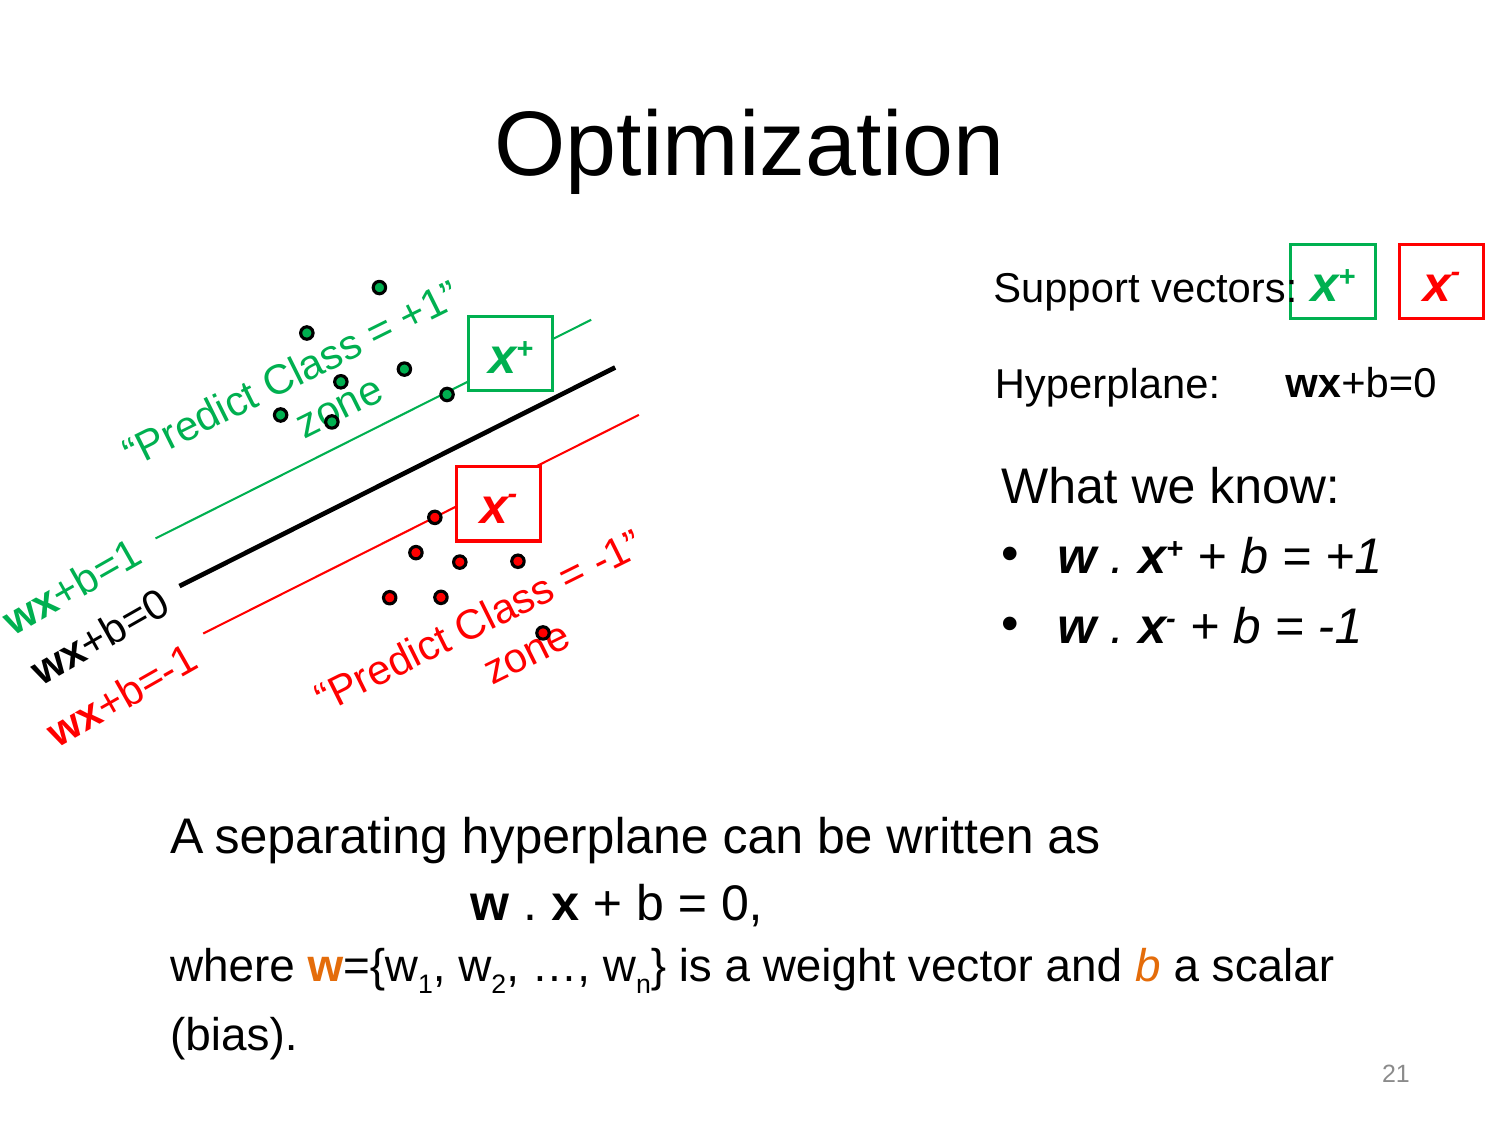

# Optimization
x+
x-
Support vectors:

x+

“Predict Class = +1” zone
wx+b=0
Hyperplane:

What we know:
w . x+ + b = +1
w . x- + b = -1
x-

wx+b=1

“Predict Class = -1” zone

wx+b=0

wx+b=-1
A separating hyperplane can be written as
w . x + b = 0,
where w={w1, w2, …, wn} is a weight vector and b a scalar (bias).
21